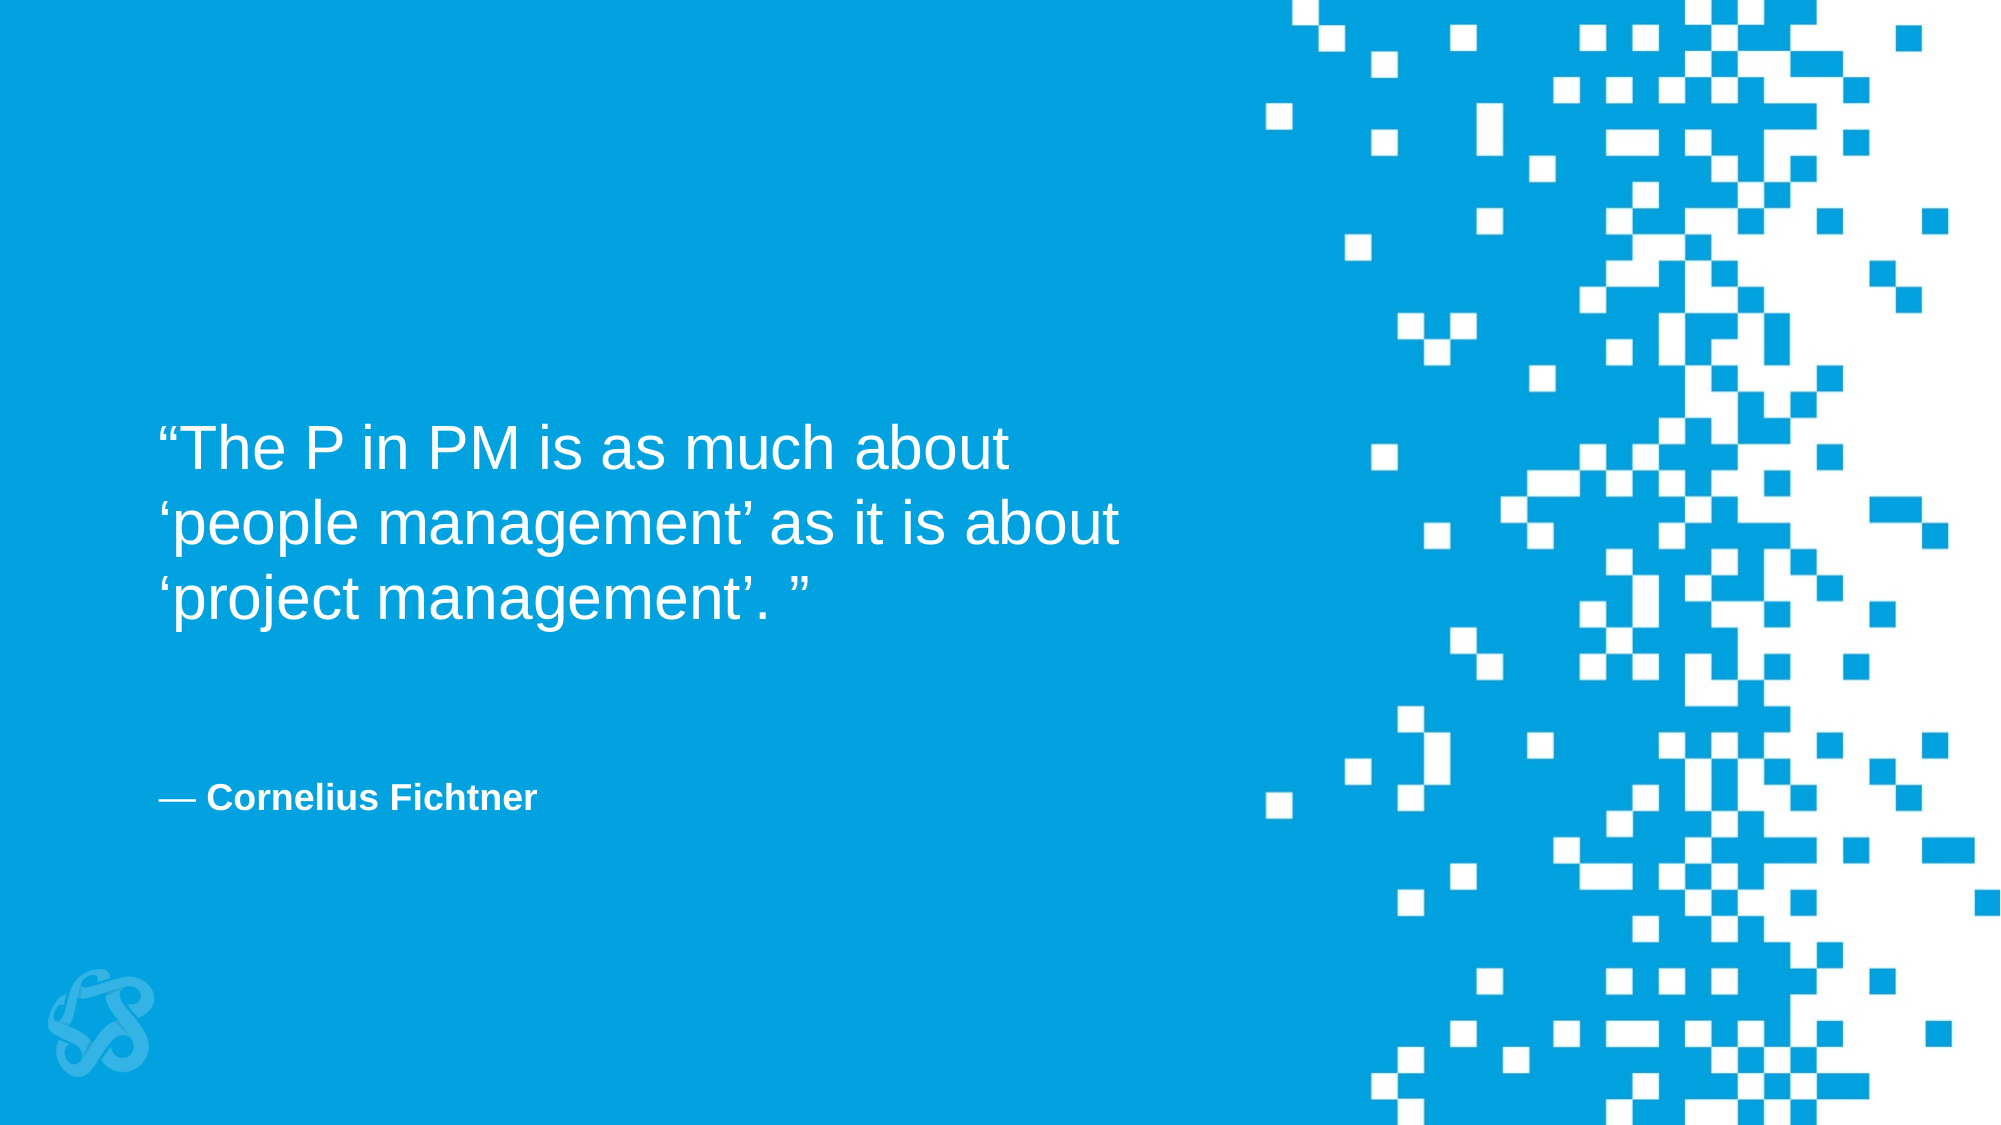

“The P in PM is as much about ‘people management’ as it is about ‘project management’. ”
— Cornelius Fichtner